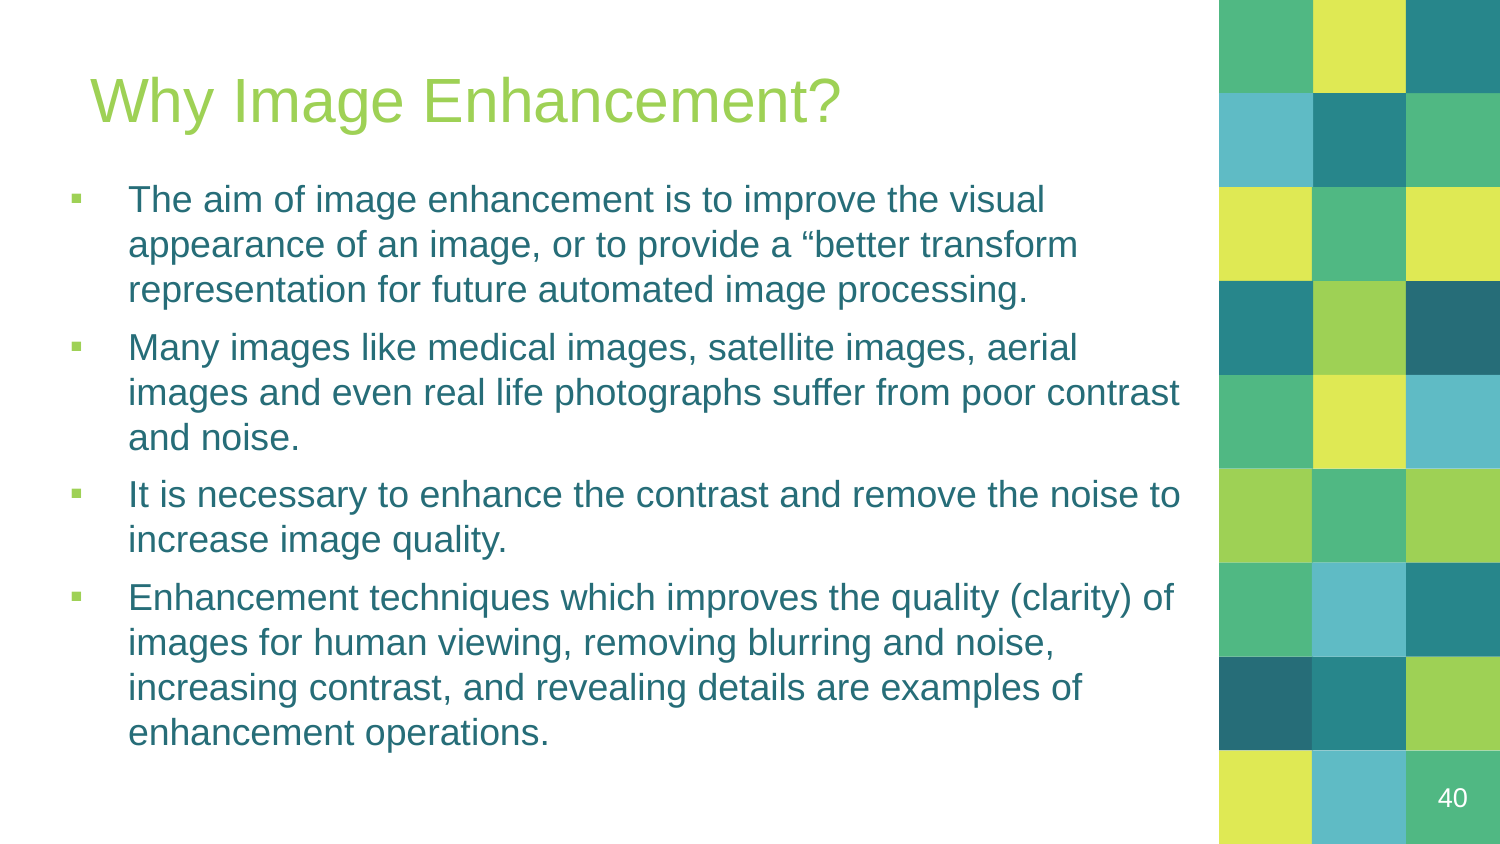

# Why Image Enhancement?
The aim of image enhancement is to improve the visual appearance of an image, or to provide a “better transform representation for future automated image processing.
Many images like medical images, satellite images, aerial images and even real life photographs suffer from poor contrast and noise.
It is necessary to enhance the contrast and remove the noise to increase image quality.
Enhancement techniques which improves the quality (clarity) of images for human viewing, removing blurring and noise, increasing contrast, and revealing details are examples of enhancement operations.
40